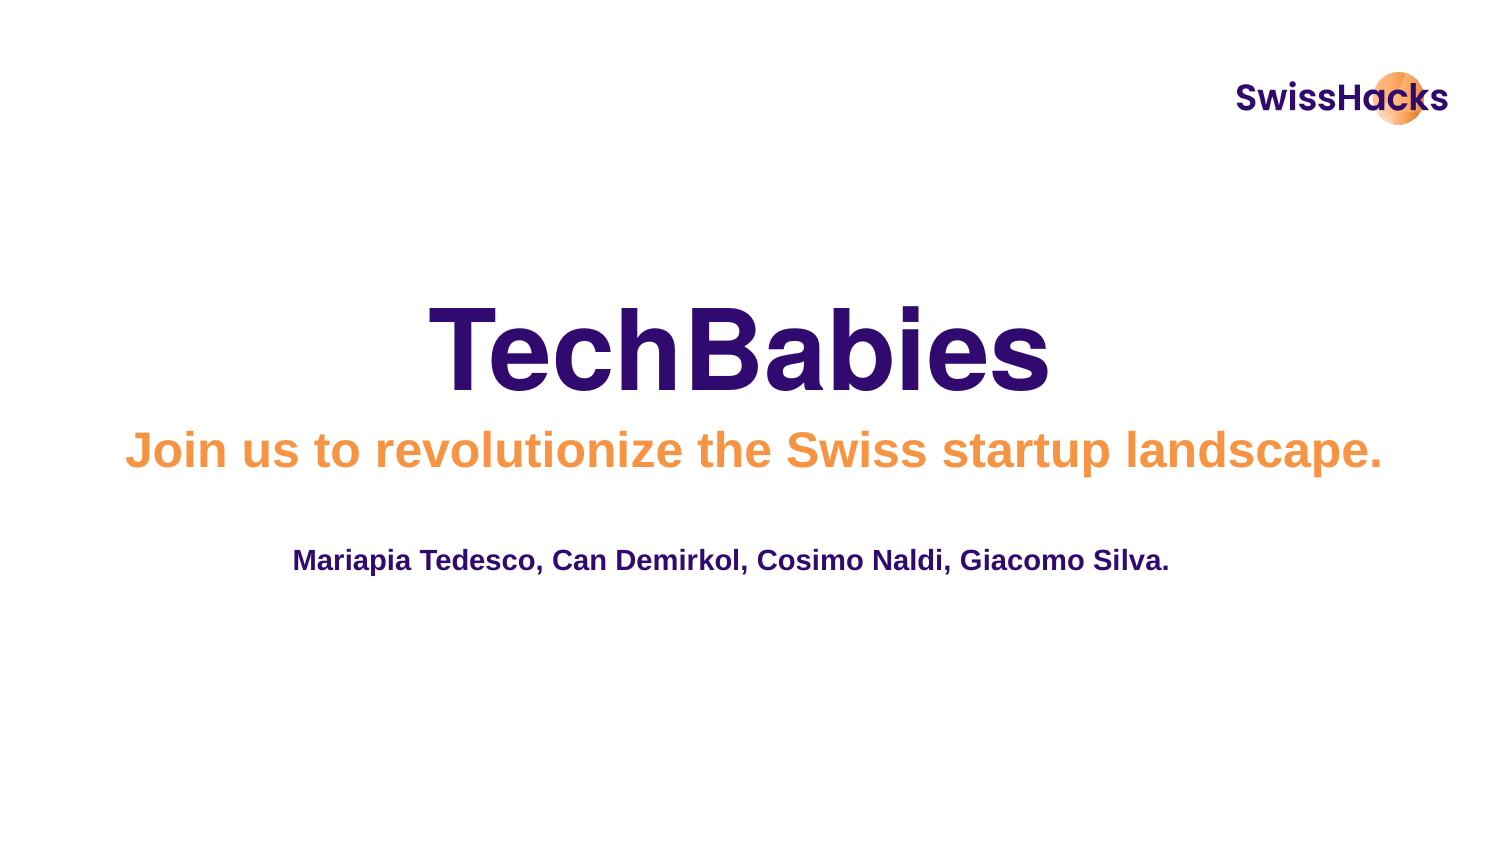

TechBabies
Join us to revolutionize the Swiss startup landscape.
Mariapia Tedesco, Can Demirkol, Cosimo Naldi, Giacomo Silva.